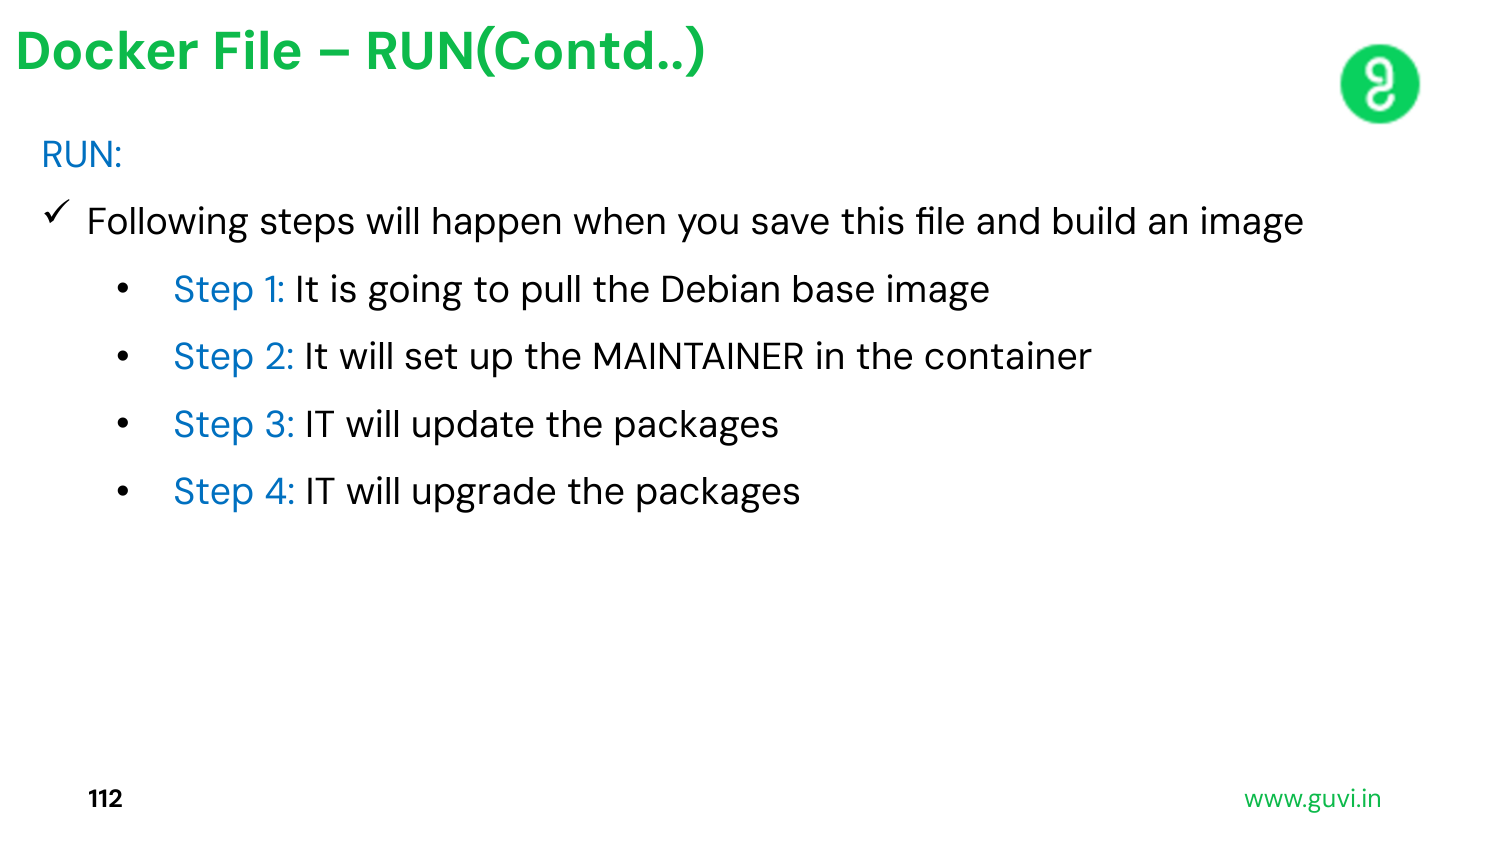

Docker File – RUN(Contd..)
RUN:
 Following steps will happen when you save this file and build an image
 Step 1: It is going to pull the Debian base image
 Step 2: It will set up the MAINTAINER in the container
 Step 3: IT will update the packages
 Step 4: IT will upgrade the packages
112
www.guvi.in